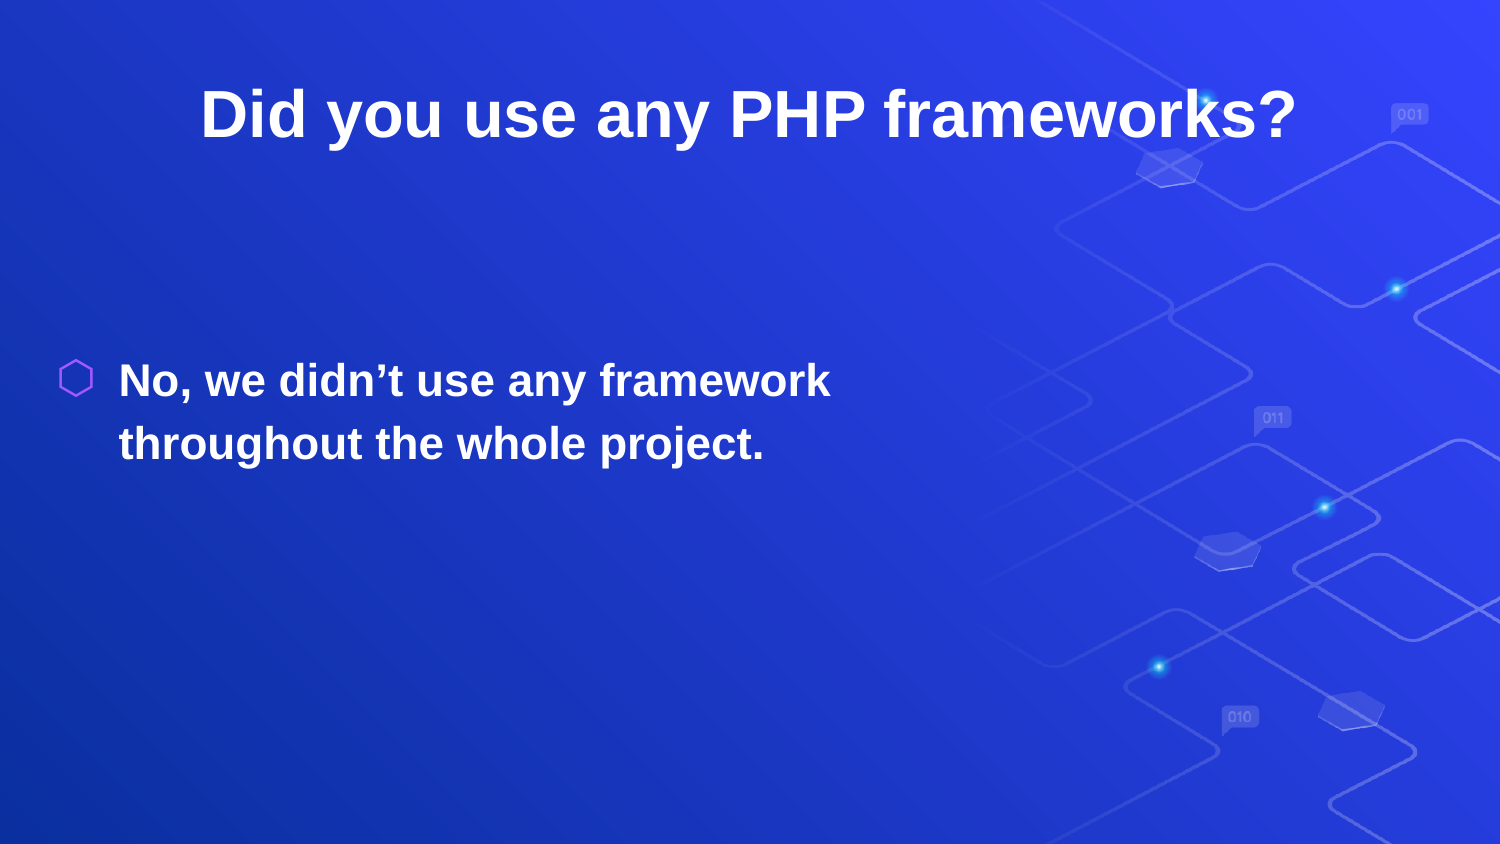

# Did you use any PHP frameworks?
No, we didn’t use any framework throughout the whole project.